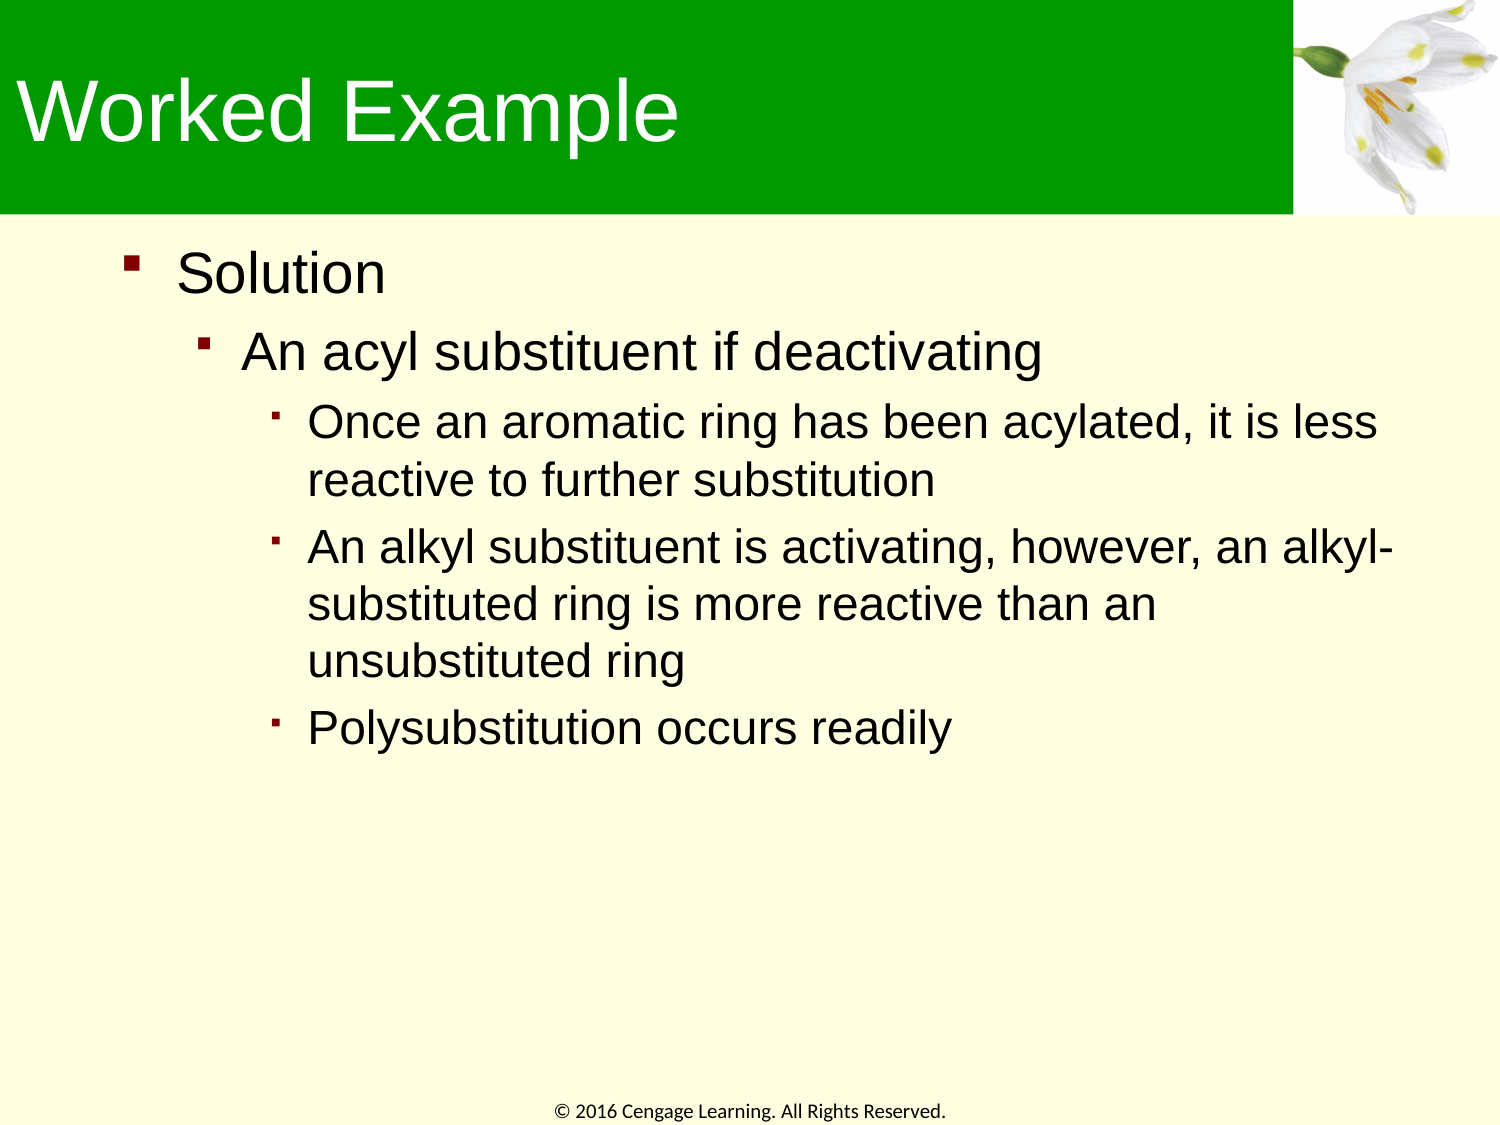

# Worked Example
Solution
An acyl substituent if deactivating
Once an aromatic ring has been acylated, it is less reactive to further substitution
An alkyl substituent is activating, however, an alkyl-substituted ring is more reactive than an unsubstituted ring
Polysubstitution occurs readily